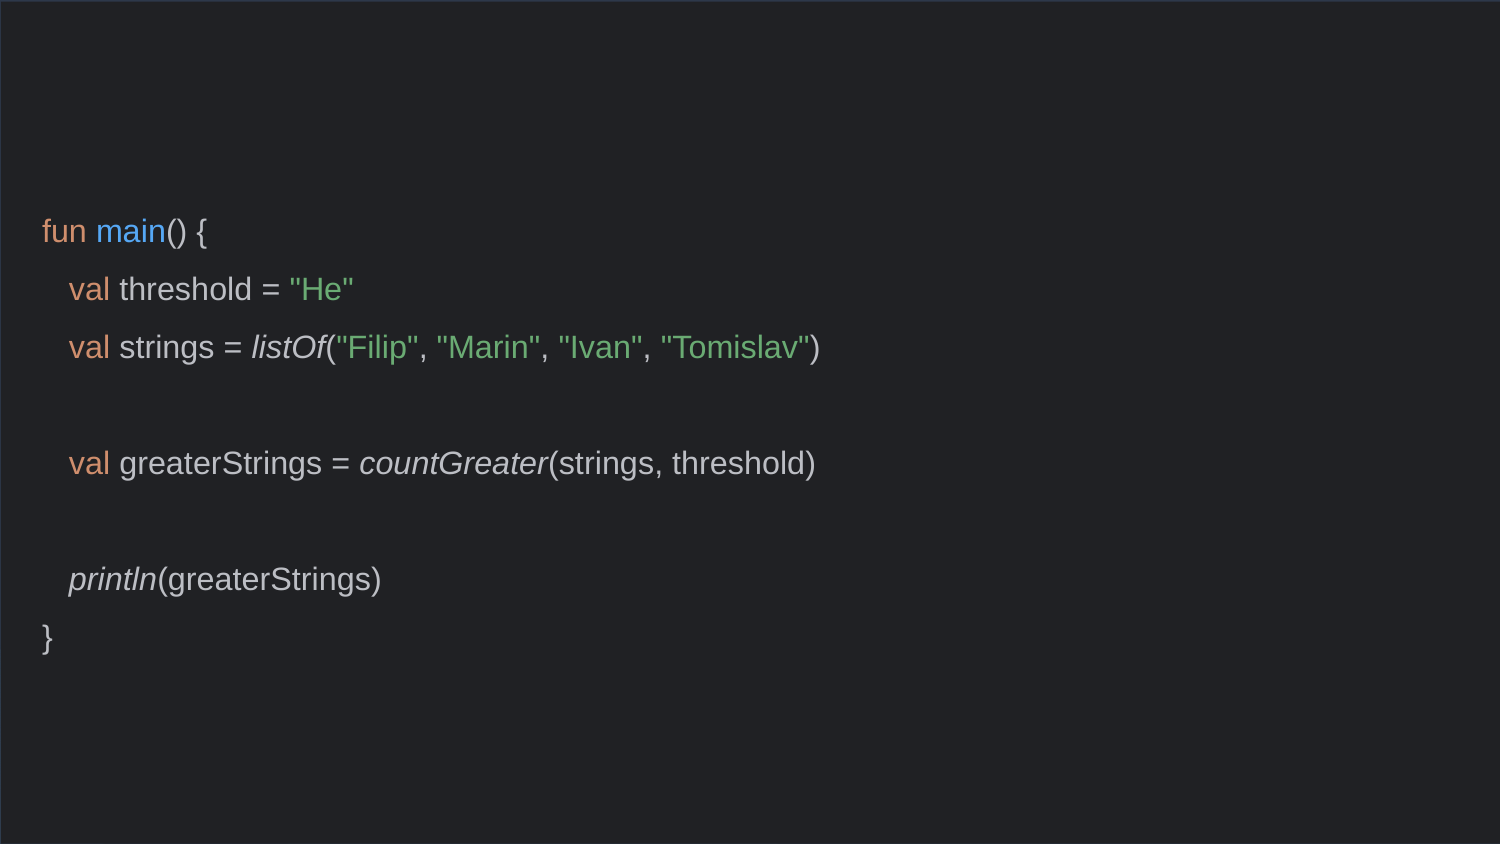

fun main() {
   val threshold = "He"
   val strings = listOf("Filip", "Marin", "Ivan", "Tomislav")

   val greaterStrings = countGreater(strings, threshold)

   println(greaterStrings)
}